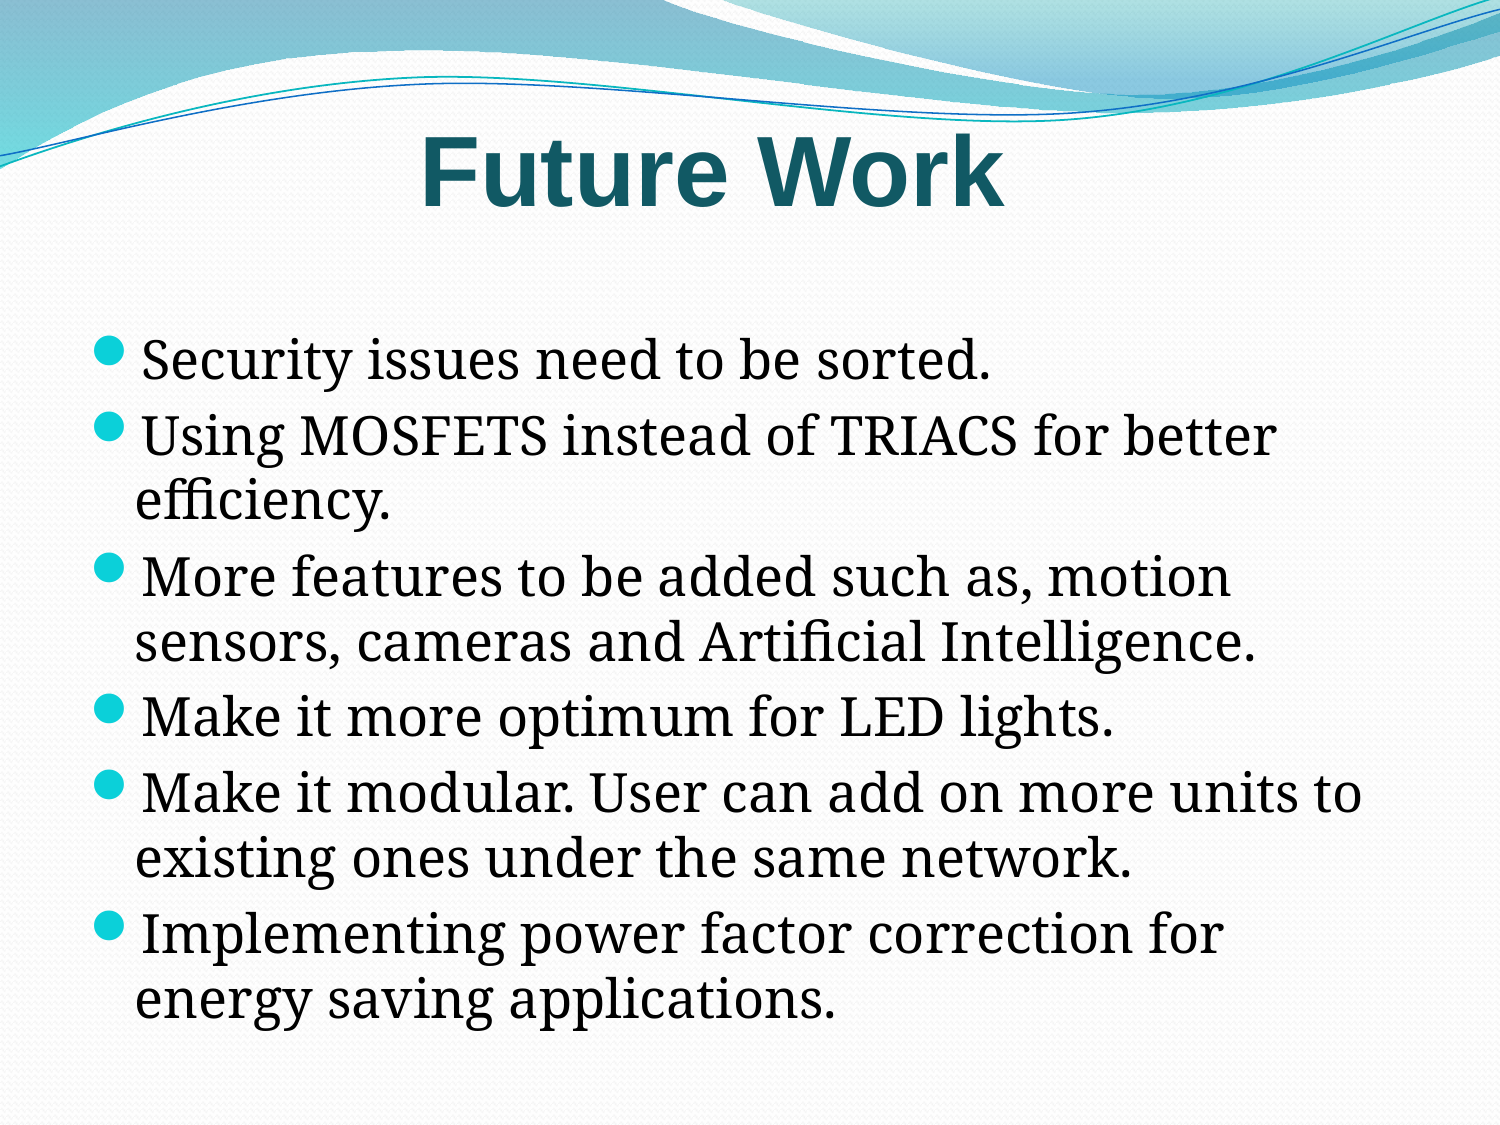

# Future Work
Security issues need to be sorted.
Using MOSFETS instead of TRIACS for better efficiency.
More features to be added such as, motion sensors, cameras and Artificial Intelligence.
Make it more optimum for LED lights.
Make it modular. User can add on more units to existing ones under the same network.
Implementing power factor correction for energy saving applications.